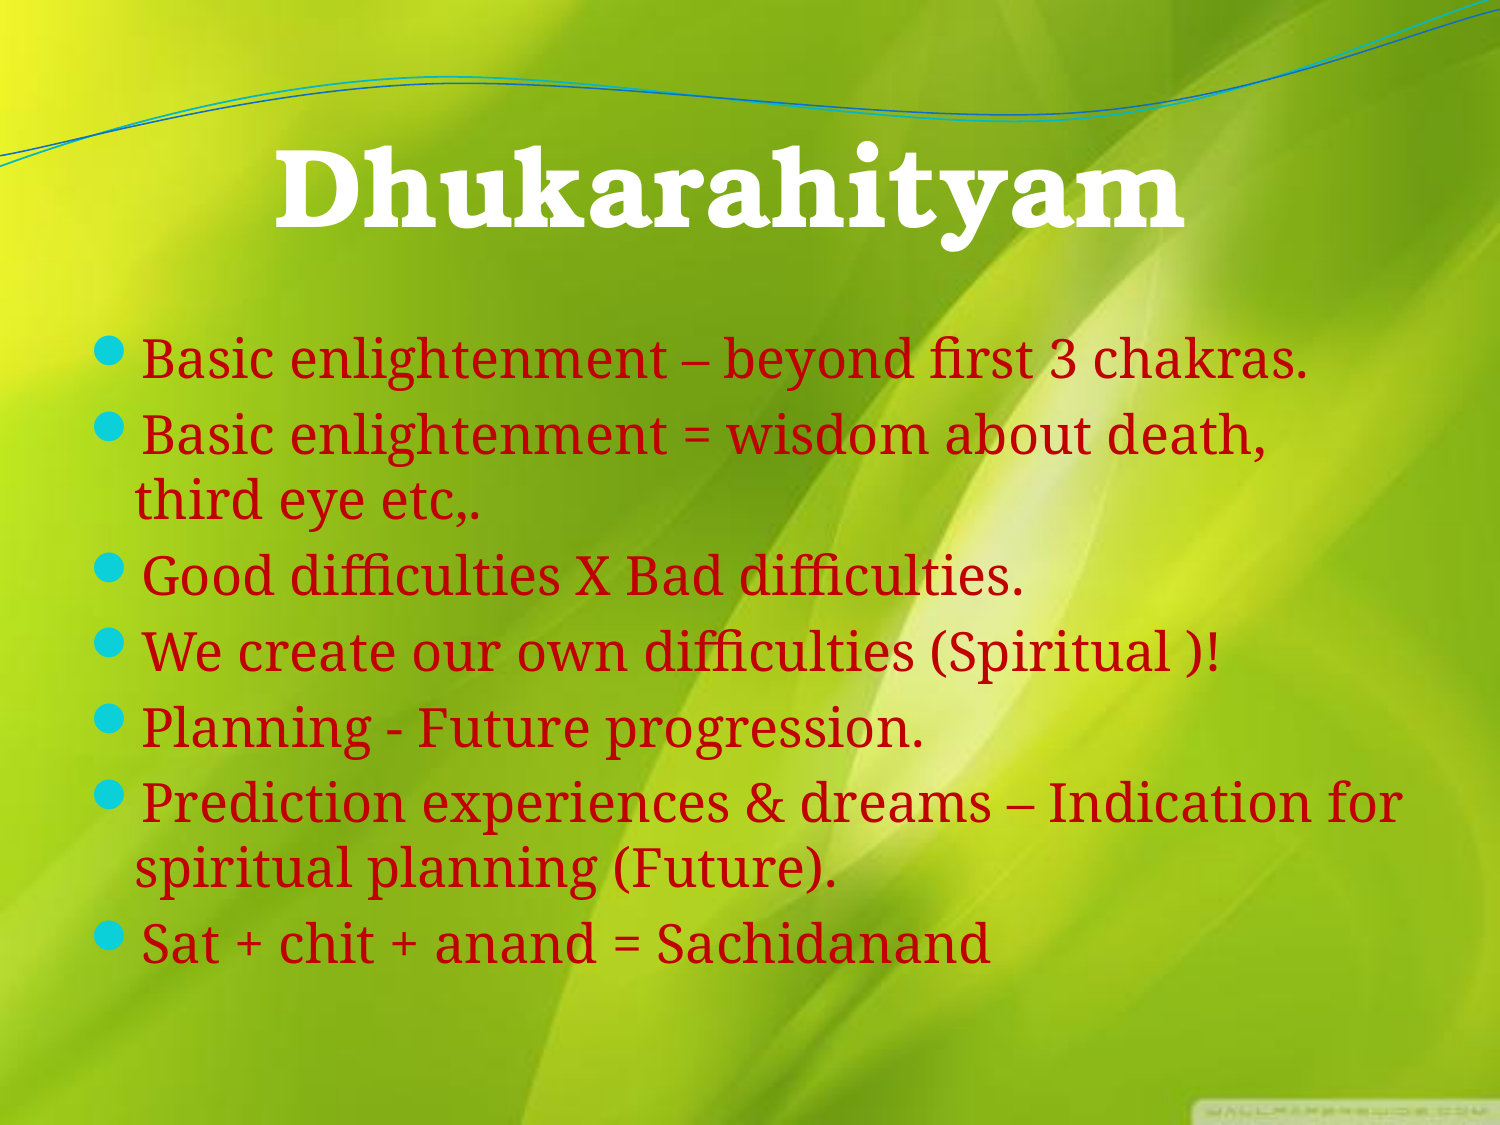

# Dhukarahityam
Basic enlightenment – beyond first 3 chakras.
Basic enlightenment = wisdom about death, third eye etc,.
Good difficulties X Bad difficulties.
We create our own difficulties (Spiritual )!
Planning - Future progression.
Prediction experiences & dreams – Indication for spiritual planning (Future).
Sat + chit + anand = Sachidanand